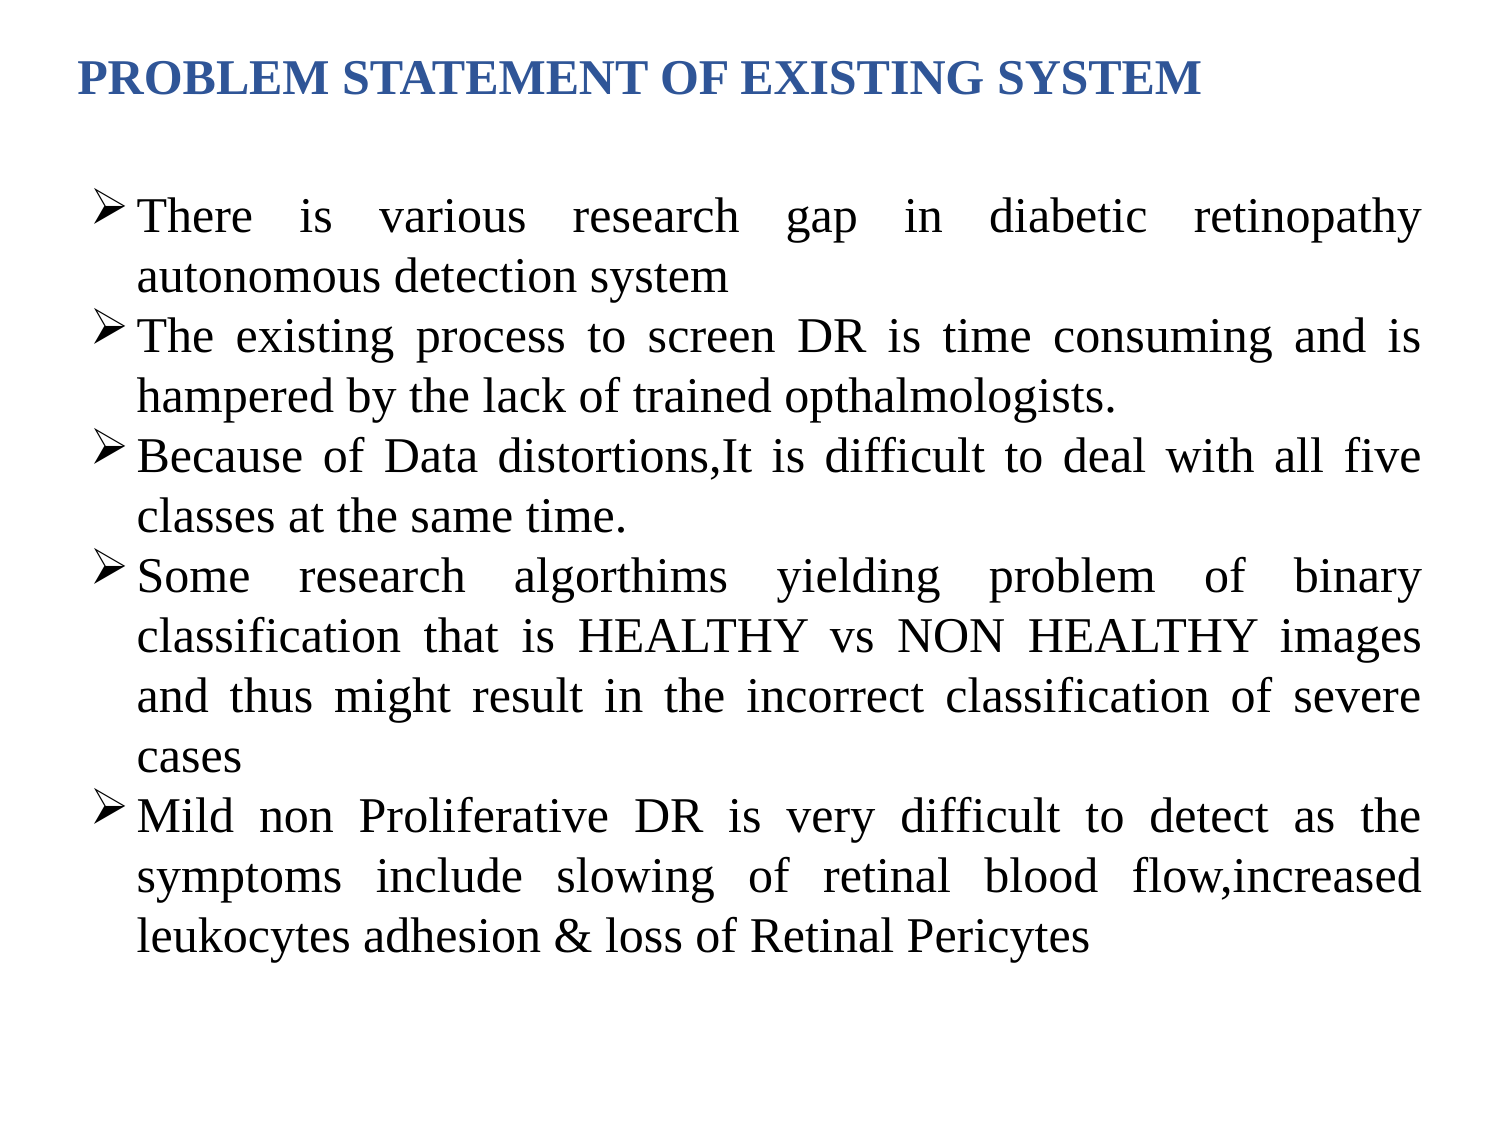

PROBLEM STATEMENT OF EXISTING SYSTEM
There is various research gap in diabetic retinopathy autonomous detection system
The existing process to screen DR is time consuming and is hampered by the lack of trained opthalmologists.
Because of Data distortions,It is difficult to deal with all five classes at the same time.
Some research algorthims yielding problem of binary classification that is HEALTHY vs NON HEALTHY images and thus might result in the incorrect classification of severe cases
Mild non Proliferative DR is very difficult to detect as the symptoms include slowing of retinal blood flow,increased leukocytes adhesion & loss of Retinal Pericytes